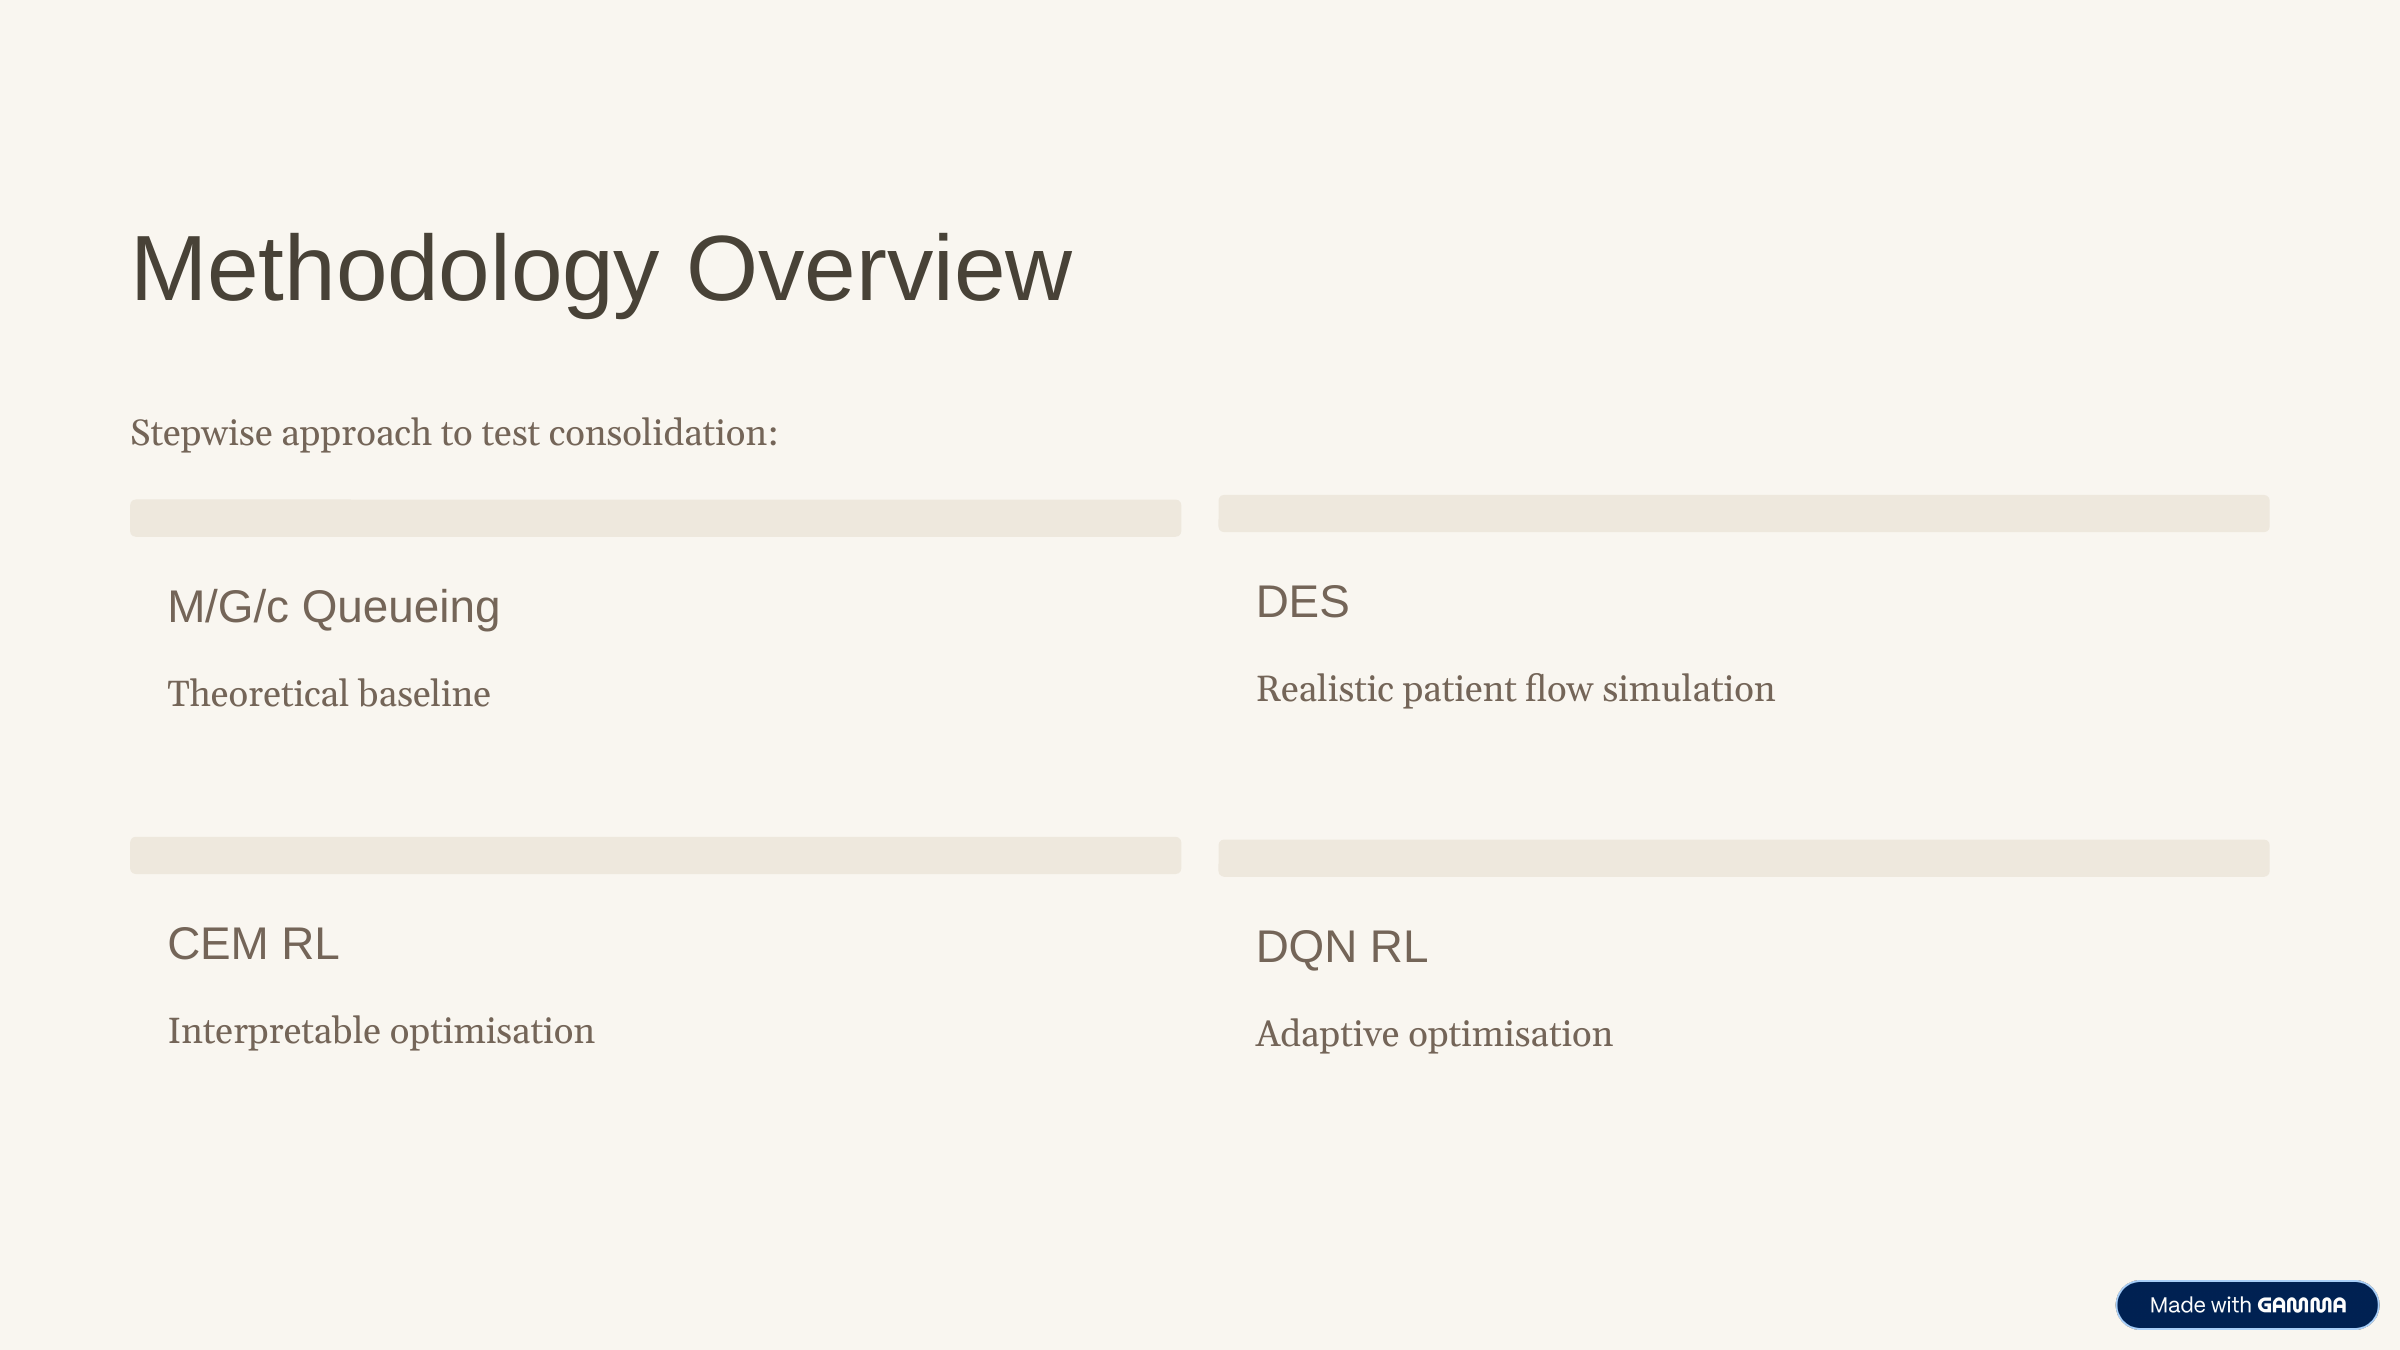

Methodology Overview
Stepwise approach to test consolidation:

DES
M/G/c Queueing
Realistic patient flow simulation
Theoretical baseline

CEM RL
DQN RL
Interpretable optimisation
Adaptive optimisation